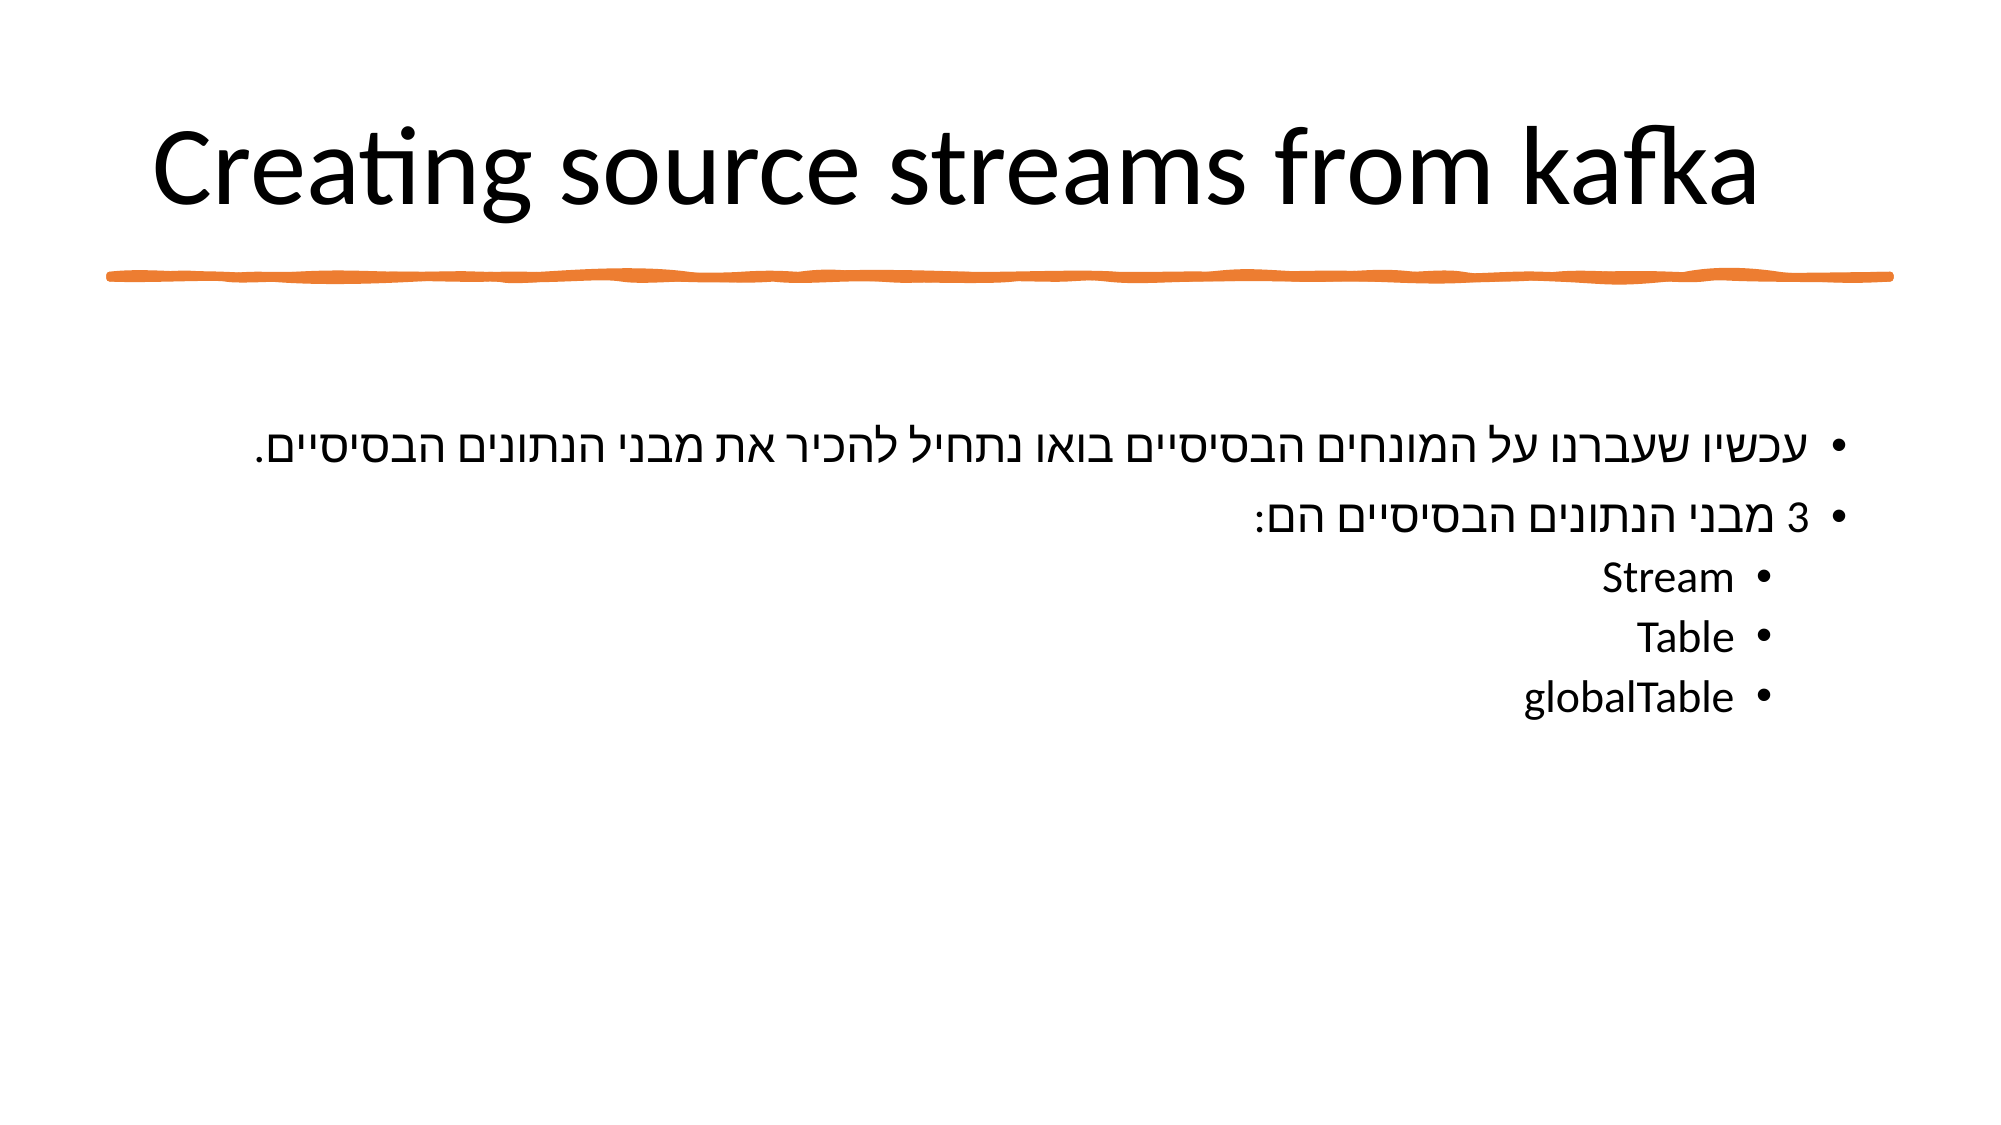

# Creating source streams from kafka

עכשיו שעברנו על המונחים הבסיסיים בואו נתחיל להכיר את מבני הנתונים הבסיסיים.
3 מבני הנתונים הבסיסיים הם:
Stream
Table
globalTable